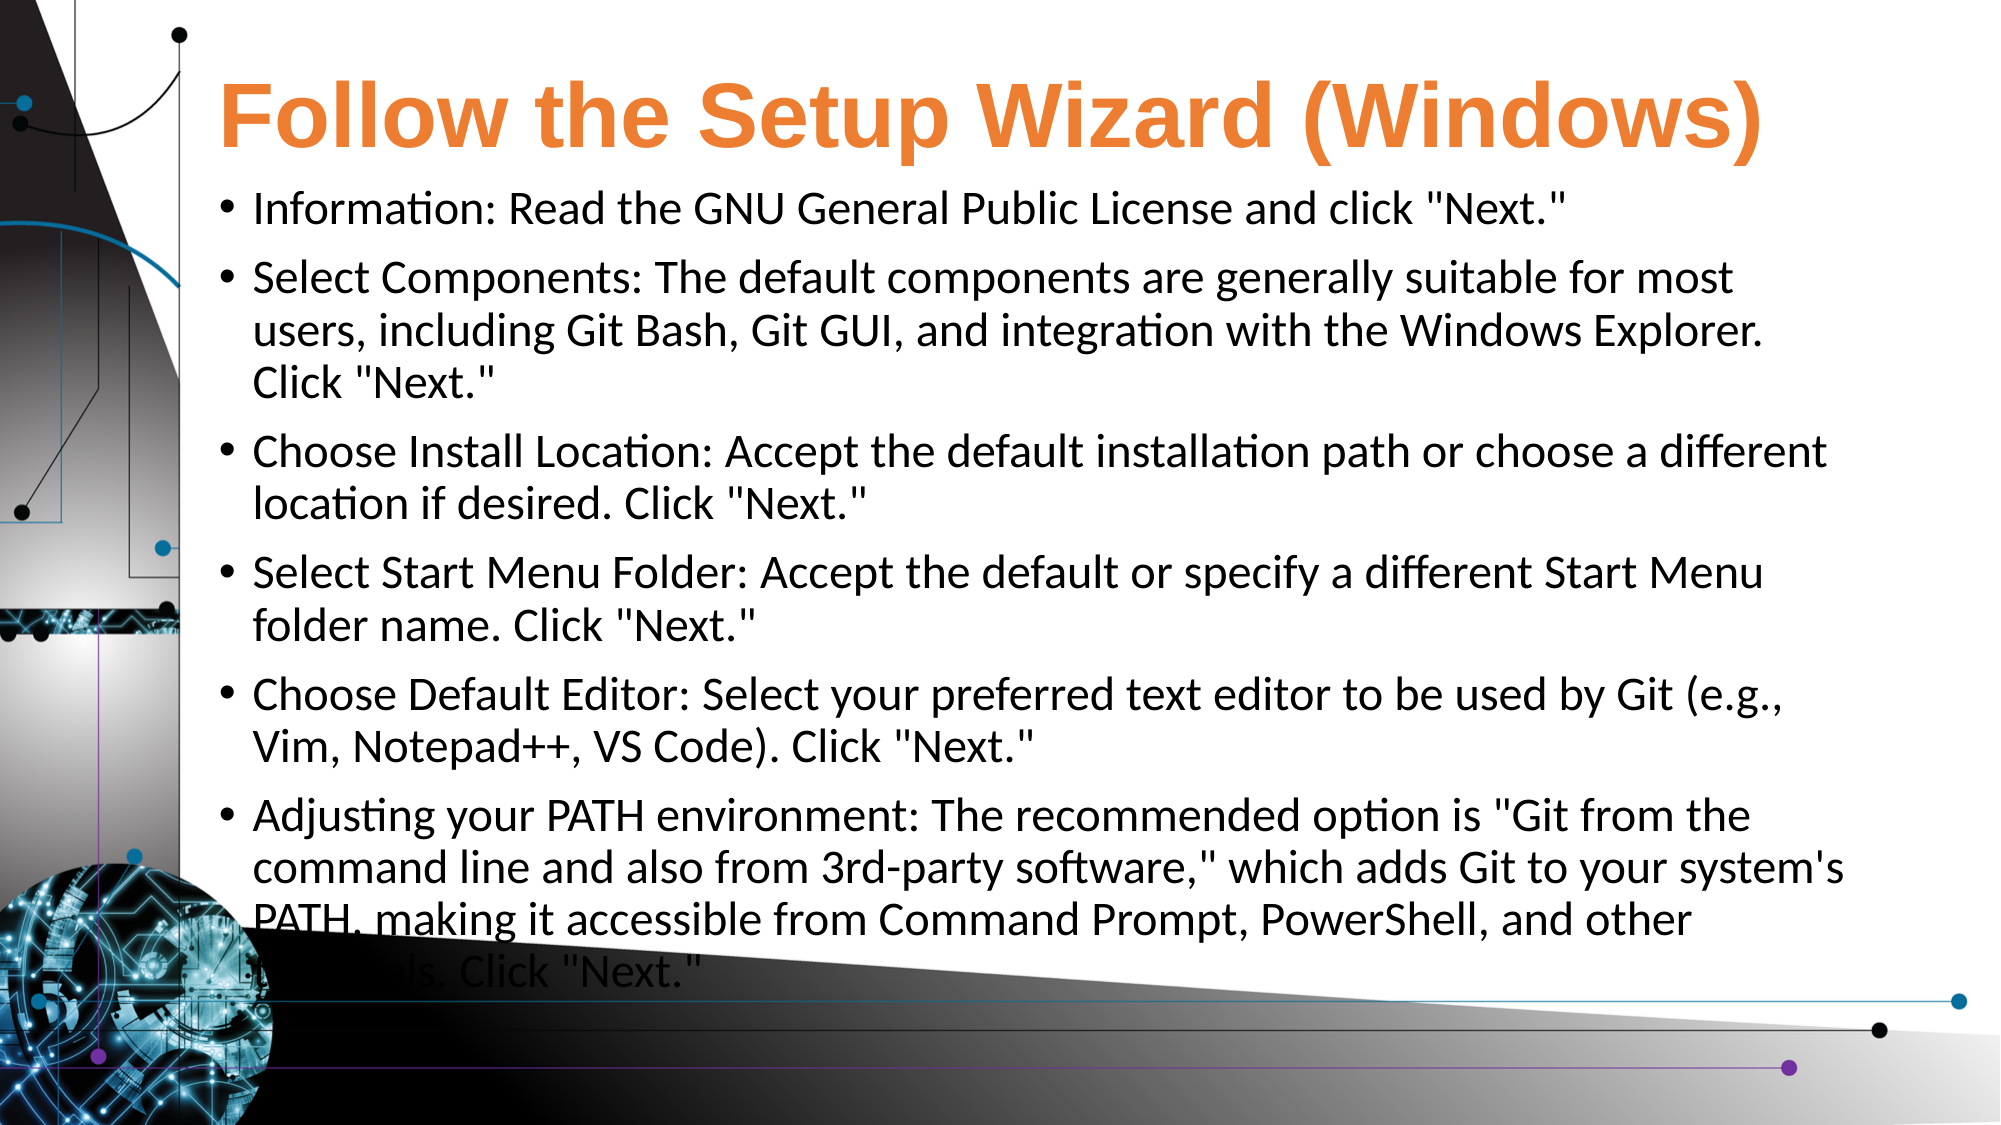

# Follow the Setup Wizard (Windows)
Information: Read the GNU General Public License and click "Next."
Select Components: The default components are generally suitable for most users, including Git Bash, Git GUI, and integration with the Windows Explorer. Click "Next."
Choose Install Location: Accept the default installation path or choose a different location if desired. Click "Next."
Select Start Menu Folder: Accept the default or specify a different Start Menu folder name. Click "Next."
Choose Default Editor: Select your preferred text editor to be used by Git (e.g., Vim, Notepad++, VS Code). Click "Next."
Adjusting your PATH environment: The recommended option is "Git from the command line and also from 3rd-party software," which adds Git to your system's PATH, making it accessible from Command Prompt, PowerShell, and other terminals. Click "Next."